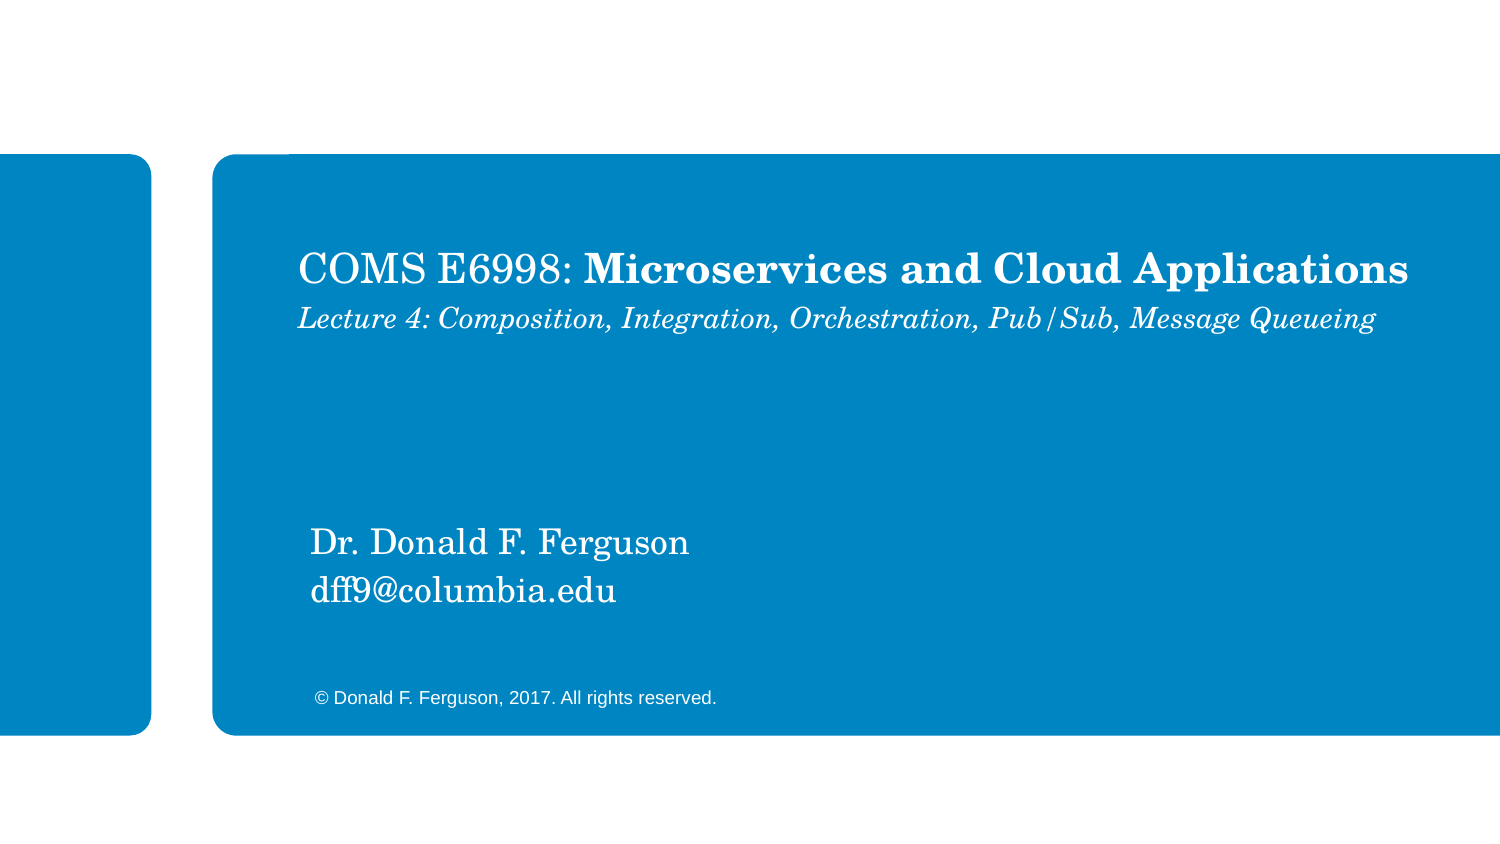

COMS E6998: Microservices and Cloud Applications
Lecture 4: Composition, Integration, Orchestration, Pub/Sub, Message Queueing
Dr. Donald F. Ferguson
dff9@columbia.edu